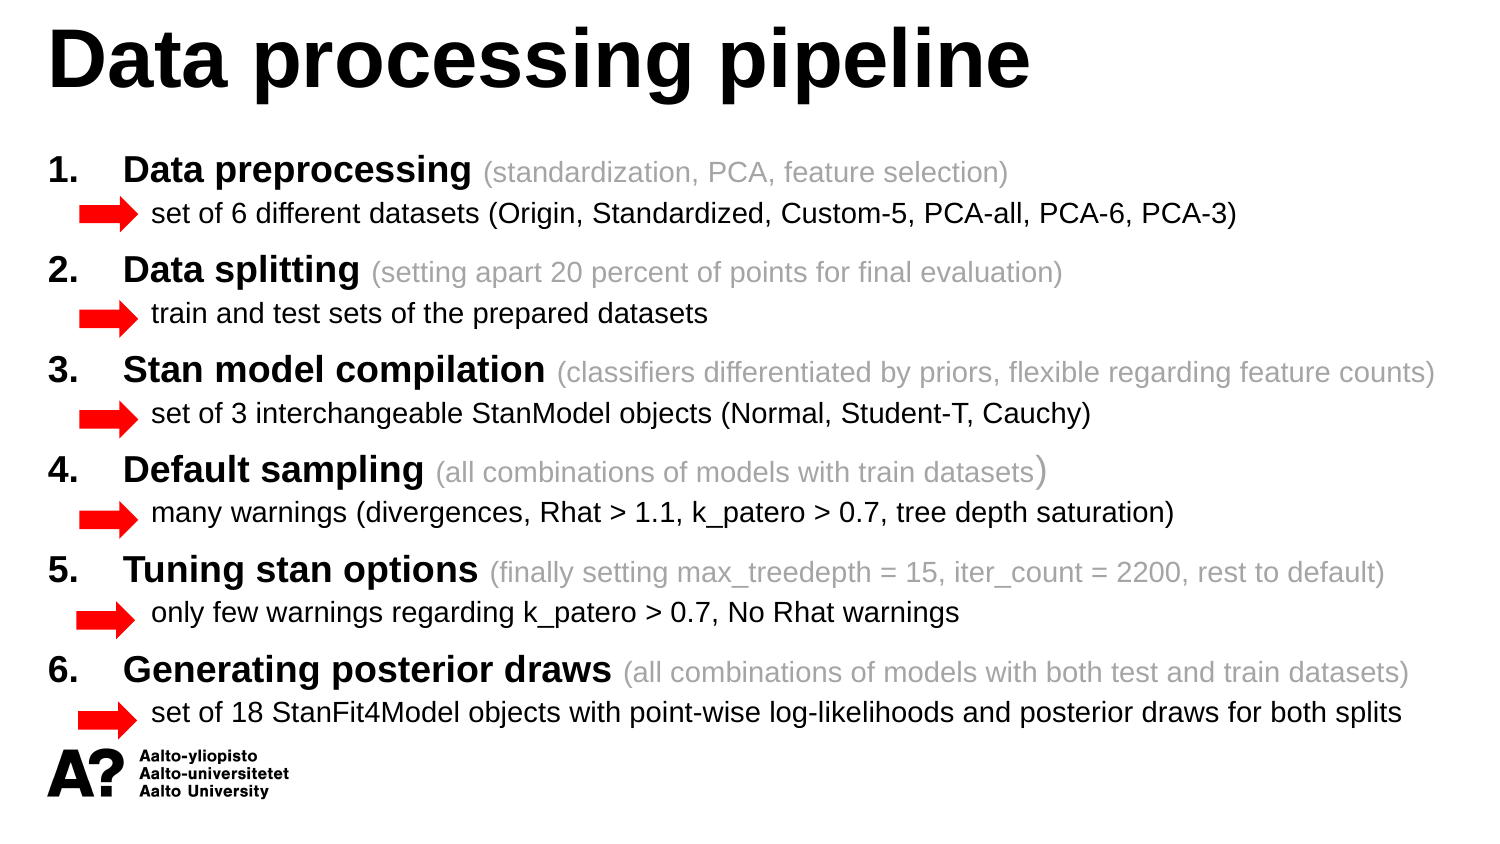

Data processing pipeline

Data preprocessing (standardization, PCA, feature selection)
set of 6 different datasets (Origin, Standardized, Custom-5, PCA-all, PCA-6, PCA-3)
Data splitting (setting apart 20 percent of points for final evaluation)
train and test sets of the prepared datasets
Stan model compilation (classifiers differentiated by priors, flexible regarding feature counts)
set of 3 interchangeable StanModel objects (Normal, Student-T, Cauchy)
Default sampling (all combinations of models with train datasets)
many warnings (divergences, Rhat > 1.1, k_patero > 0.7, tree depth saturation)
Tuning stan options (finally setting max_treedepth = 15, iter_count = 2200, rest to default)
only few warnings regarding k_patero > 0.7, No Rhat warnings
Generating posterior draws (all combinations of models with both test and train datasets)
set of 18 StanFit4Model objects with point-wise log-likelihoods and posterior draws for both splits